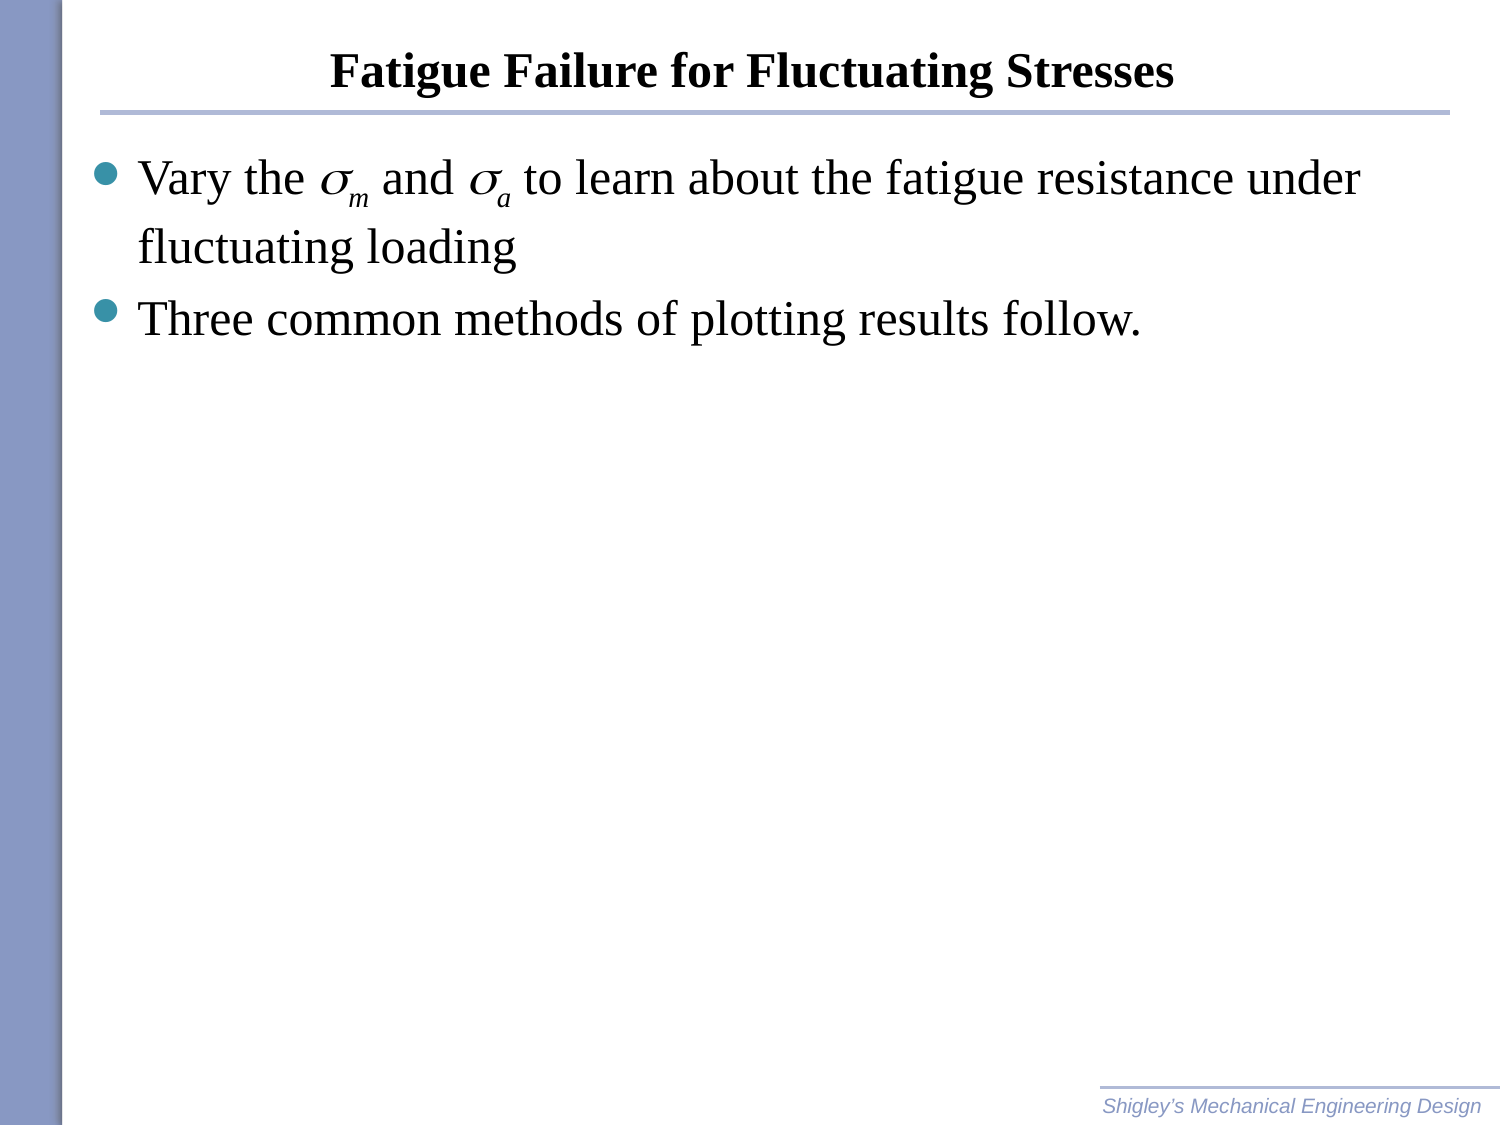

# Fatigue Failure for Fluctuating Stresses
Vary the σm and σa to learn about the fatigue resistance under fluctuating loading
Three common methods of plotting results follow.
Shigley’s Mechanical Engineering Design